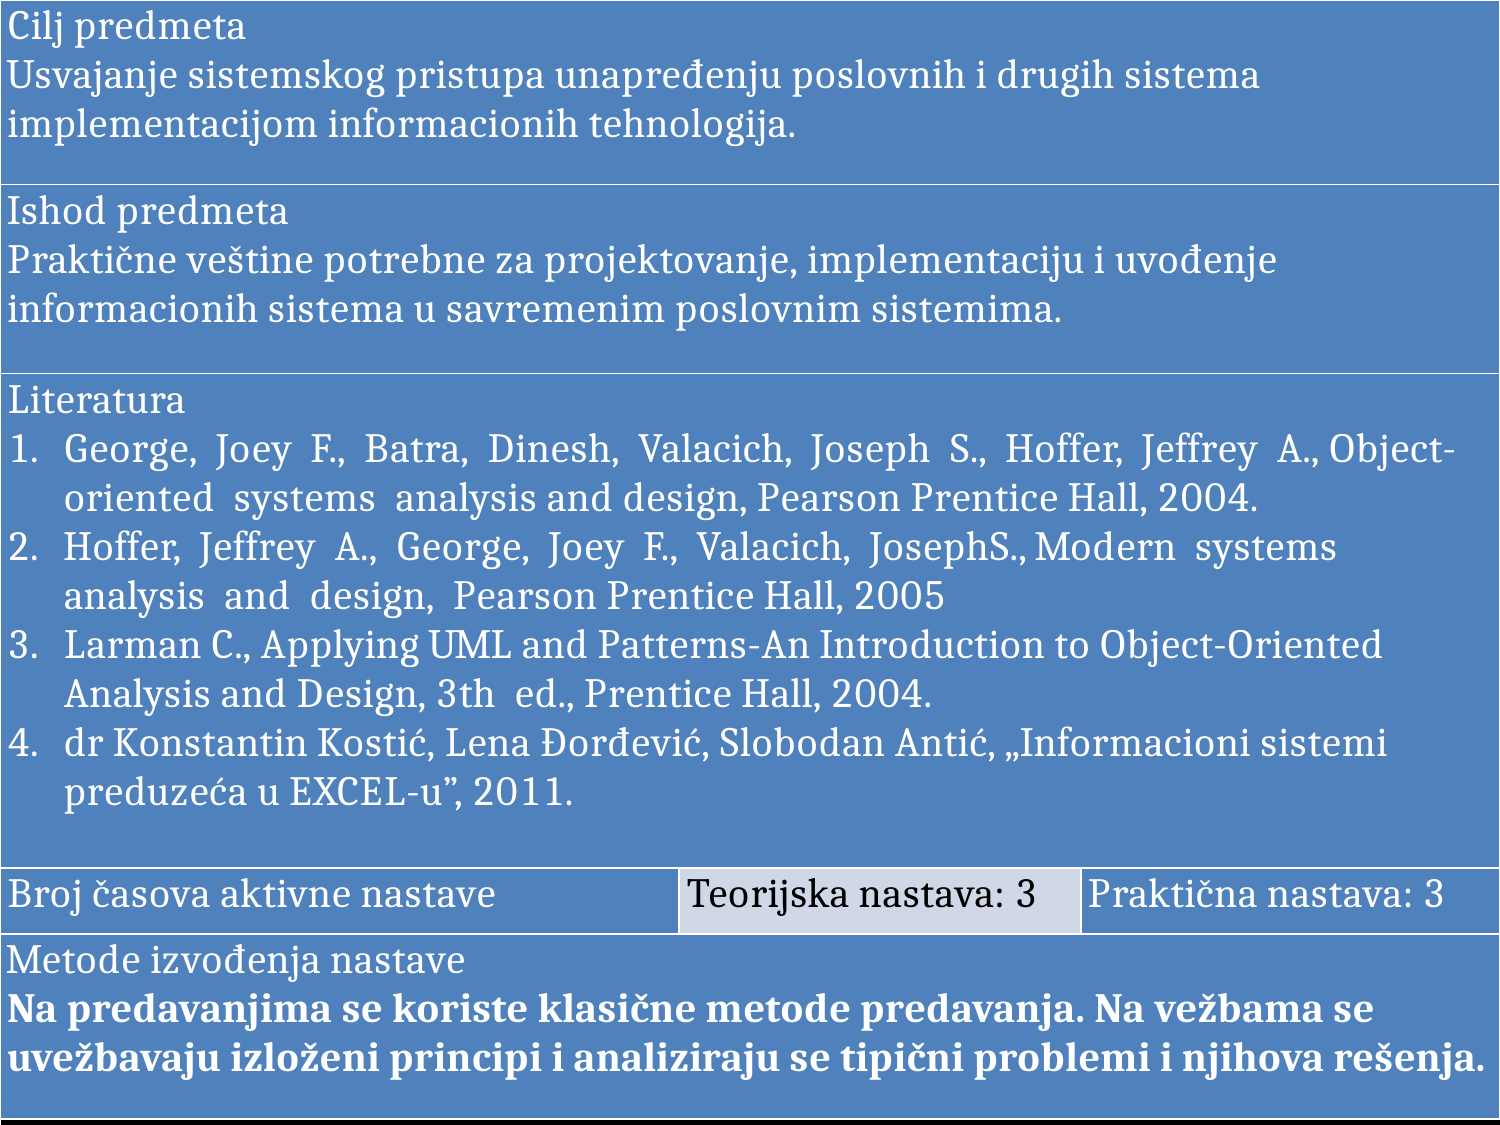

| Cilj predmeta Usvajanje sistemskog pristupa unapređenju poslovnih i drugih sistema implementacijom informacionih tehnologija. |  |  |
| --- | --- | --- |
| Ishod predmeta Praktične veštine potrebne za projektovanje, implementaciju i uvođenje informacionih sistema u savremenim poslovnim sistemima. |  |  |
| Literatura George, Joey F., Batra, Dinesh, Valacich, Joseph S., Hoffer, Jeffrey A., Object-oriented systems analysis and design, Pearson Prentice Hall, 2004. Hoffer, Jeffrey A., George, Joey F., Valacich, JosephS., Modern systems analysis and design, Pearson Prentice Hall, 2005 Larman C., Applying UML and Patterns-An Introduction to Object-Oriented Analysis and Design, 3th ed., Prentice Hall, 2004. dr Konstantin Kostić, Lena Đorđević, Slobodan Antić, „Informacioni sistemi preduzeća u EXCEL-u”, 2011. |  |  |
| Broj časova aktivne nastave | Teorijska nastava: 3 | Praktična nastava: 3 |
| Metode izvođenja nastave Na predavanjima se koriste klasične metode predavanja. Na vežbama se uvežbavaju izloženi principi i analiziraju se tipični problemi i njihova rešenja. |  |  |